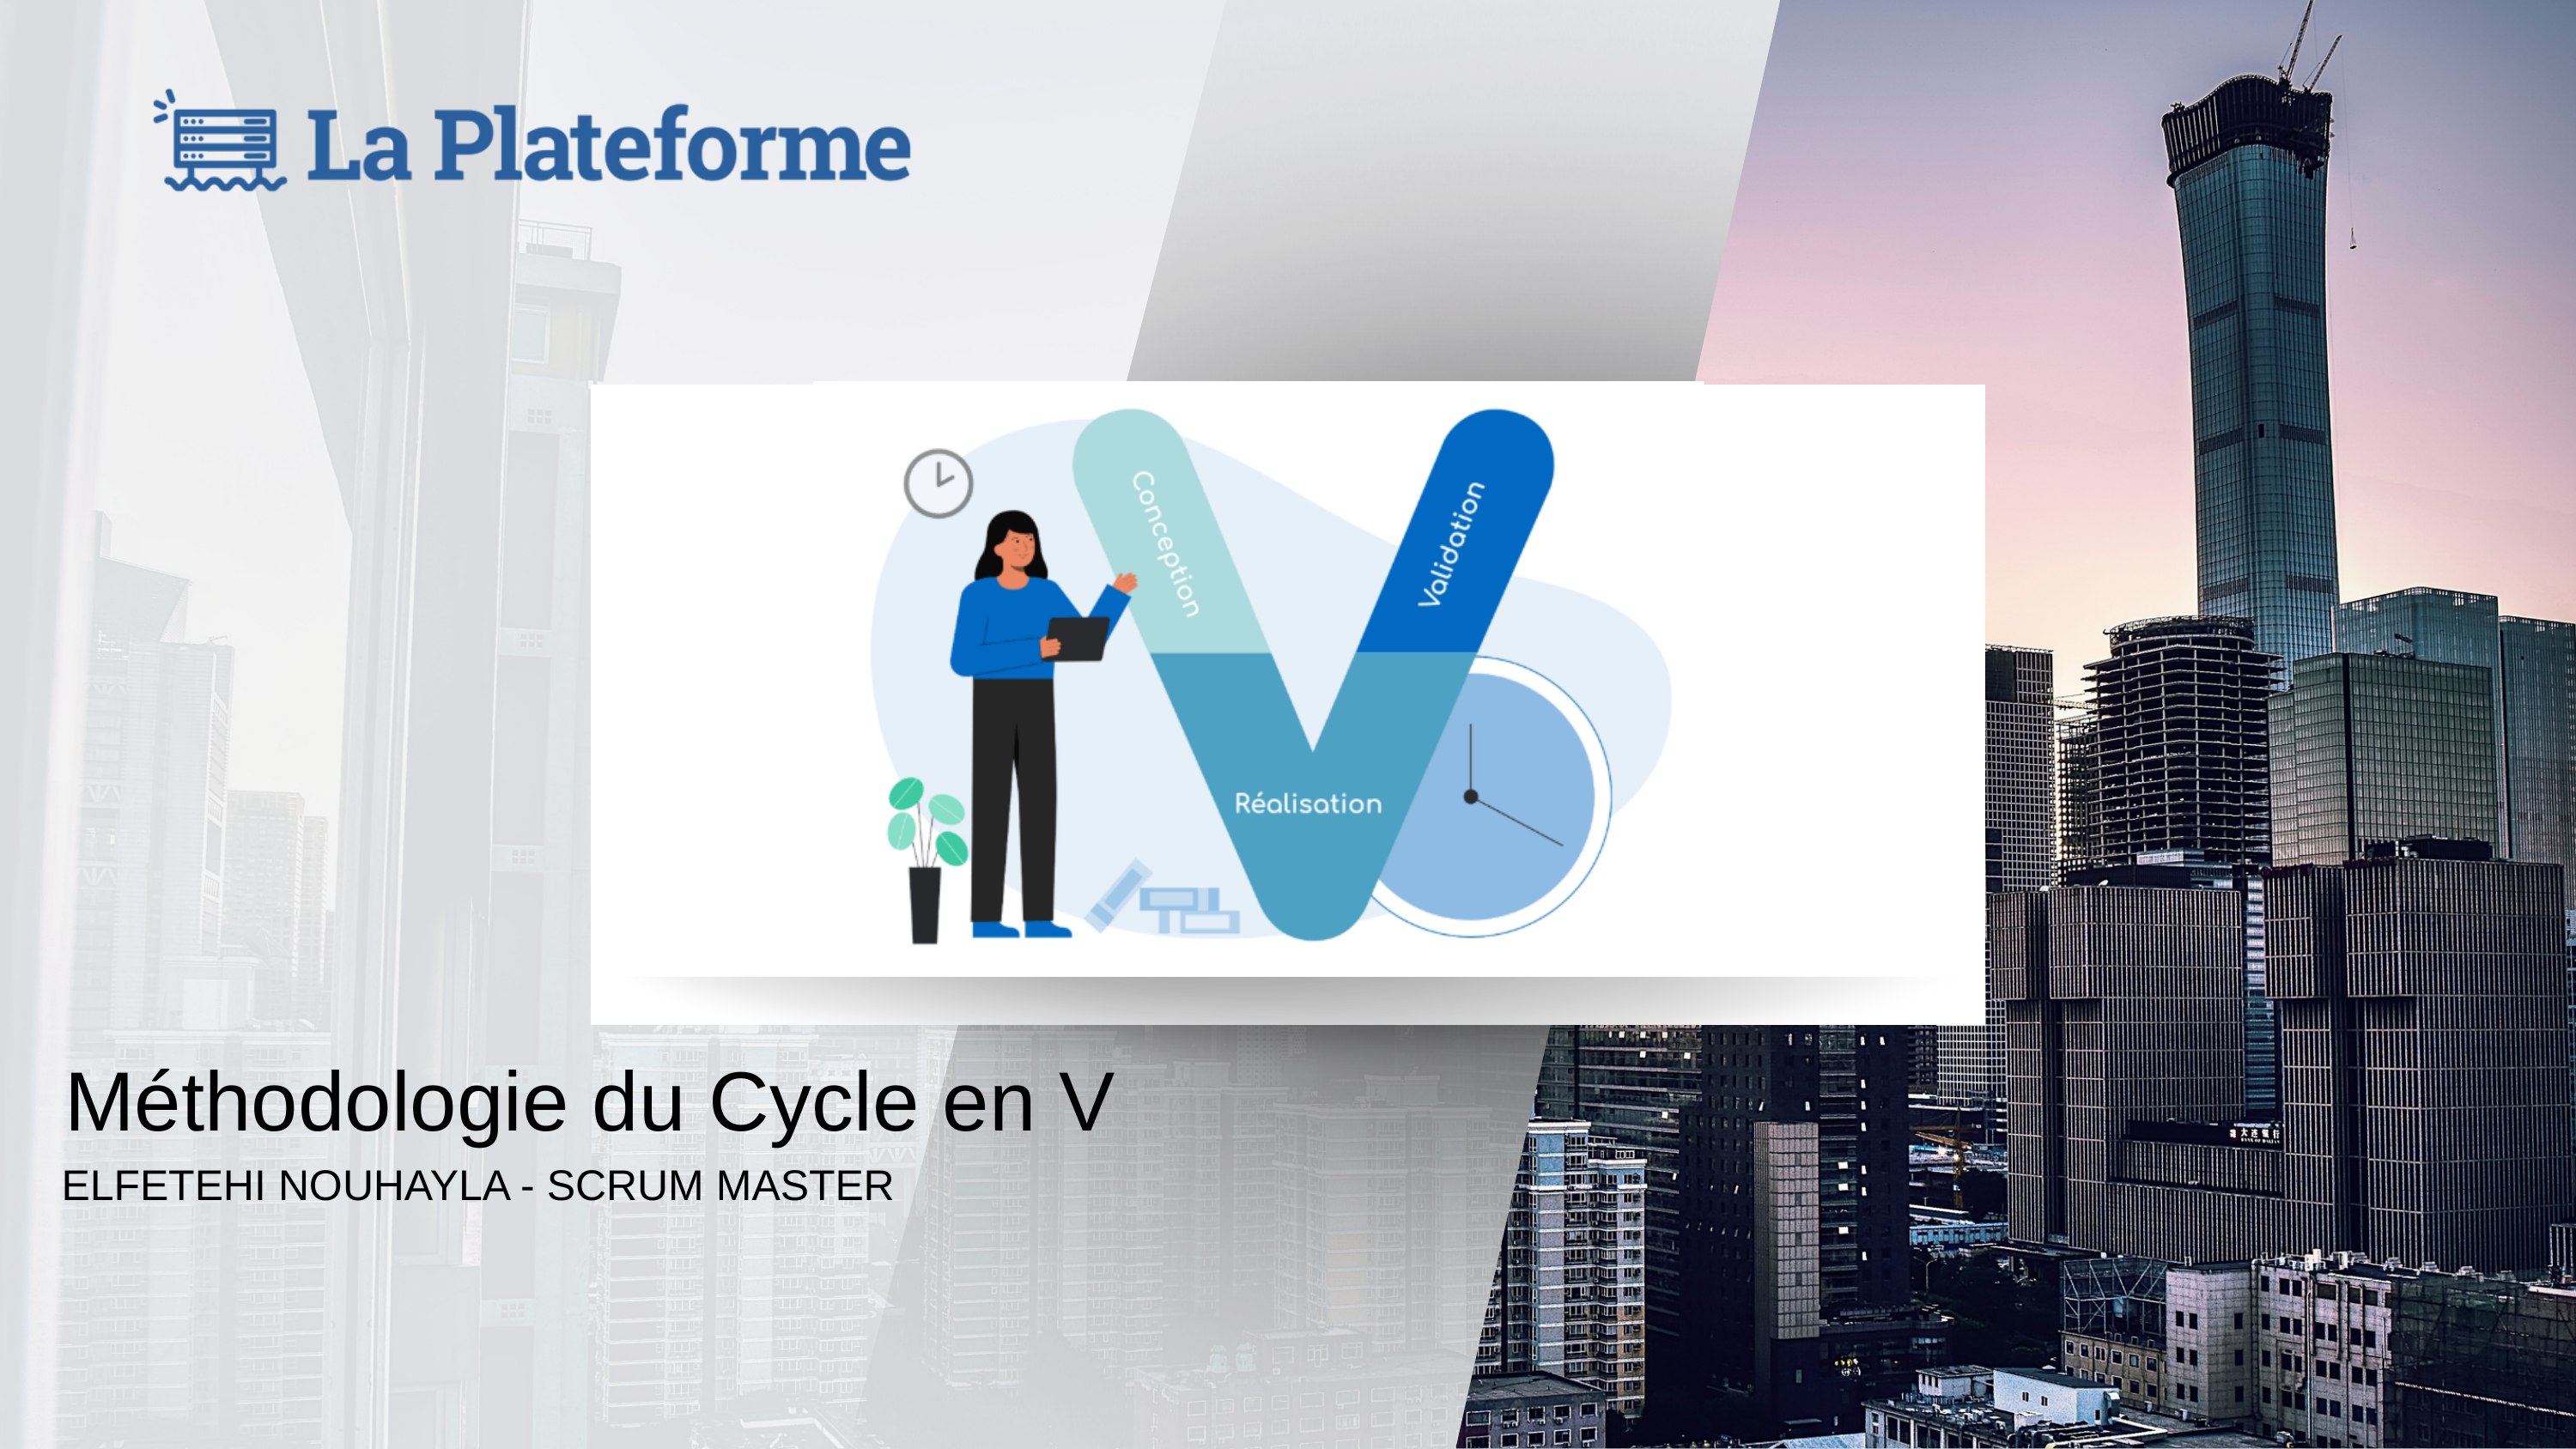

Méthodologie du Cycle en V

ELFETEHI NOUHAYLA - SCRUM MASTER